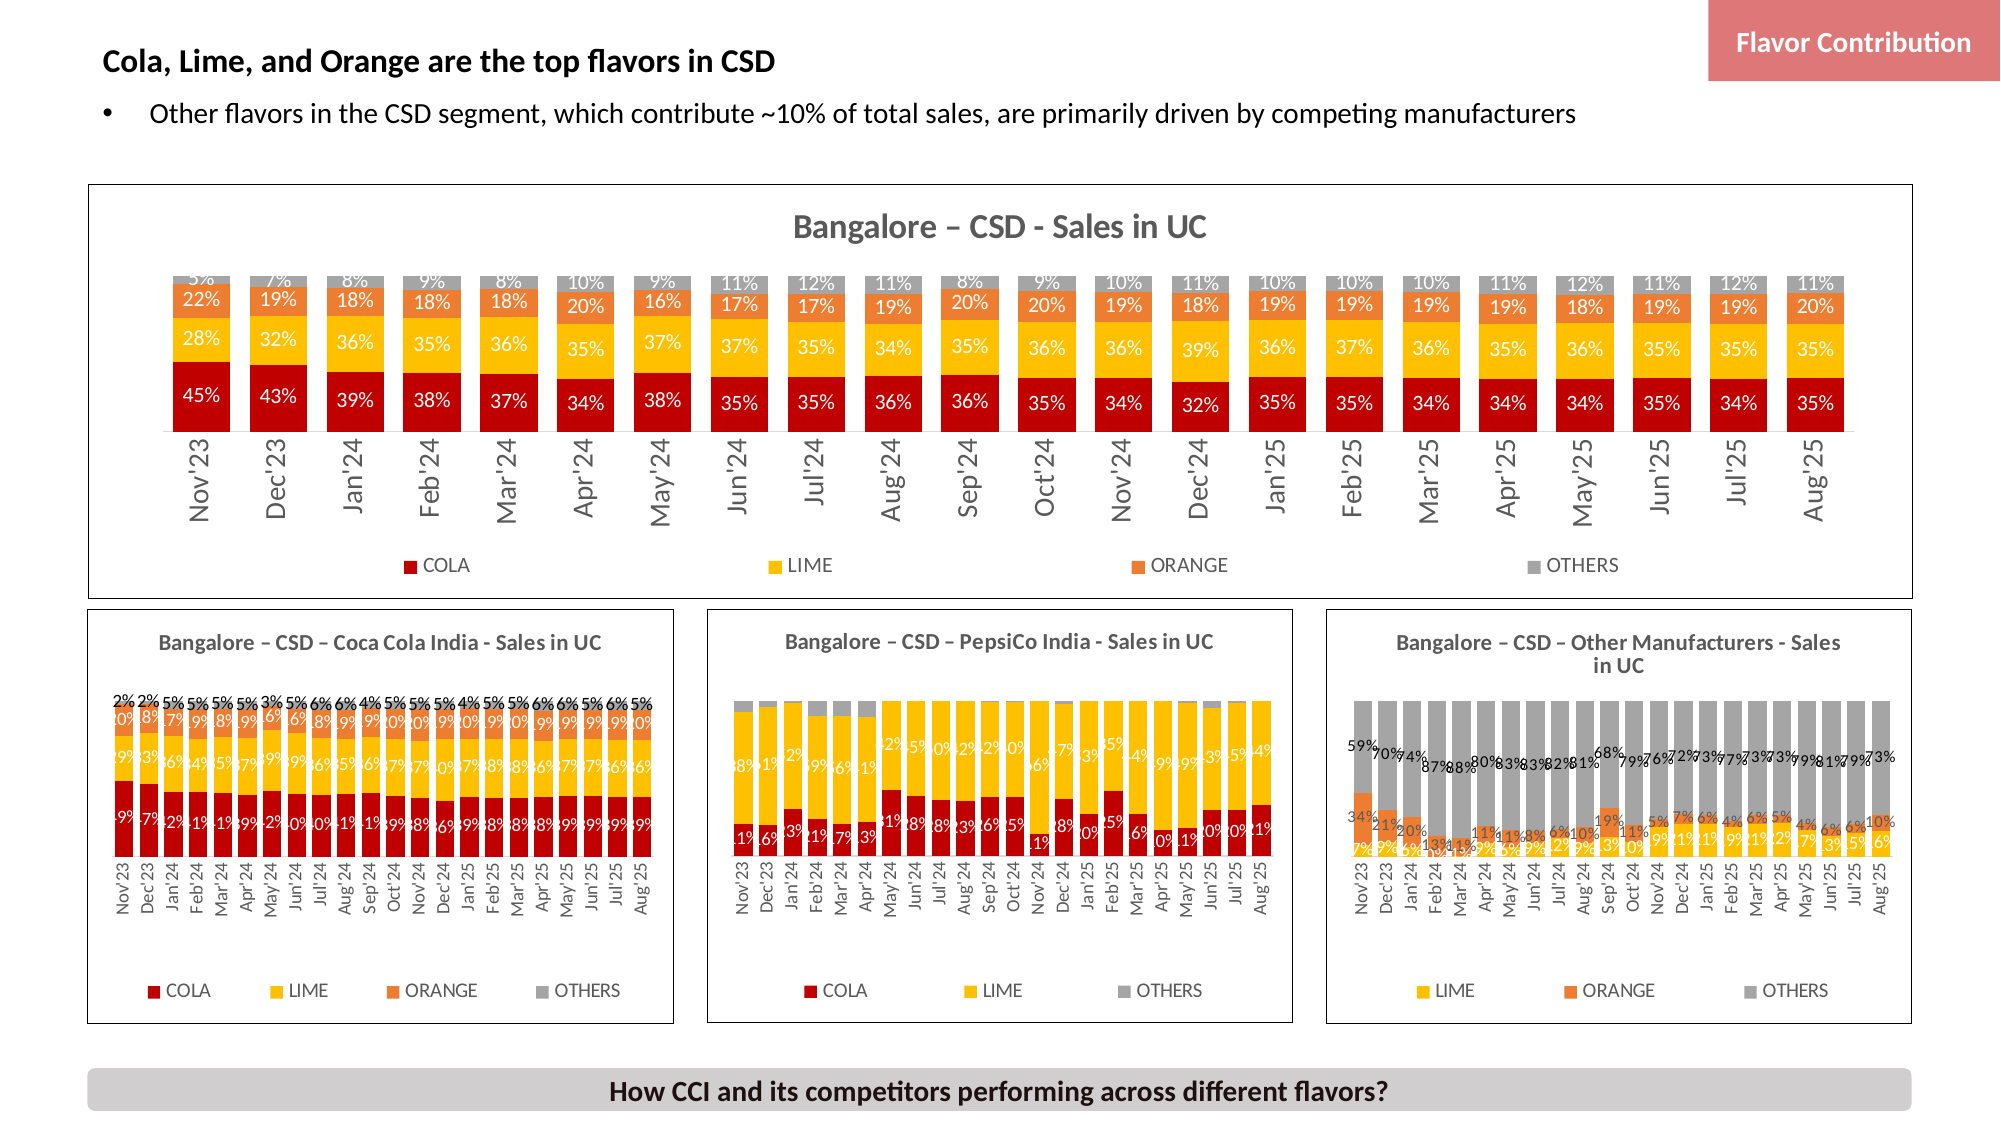

Flavor Contribution
# Cola, Lime, and Orange are the top flavors in CSD
Other flavors in the CSD segment, which contribute ~10% of total sales, are primarily driven by competing manufacturers

### Chart: Bangalore – CSD - Sales in UC

| Category | COLA | LIME | ORANGE | OTHERS |
|---|---|---|---|---|
|  Nov'23 | 0.44658761750483267 | 0.2840861872730448 | 0.22191777522176123 | 0.04740842000036132 |
|  Dec'23 | 0.42707289892817796 | 0.3211177752178704 | 0.18634178102774715 | 0.06546754482620454 |
|  Jan'24 | 0.38560208050723604 | 0.3583141595904939 | 0.18008828665432555 | 0.07599547324794463 |
|  Feb'24 | 0.37835797764690865 | 0.35425820920013856 | 0.1808376027859318 | 0.08654621036702098 |
|  Mar'24 | 0.371195277844196 | 0.3648500594195088 | 0.1824803451684623 | 0.08147431756783281 |
|  Apr'24 | 0.34070120753174804 | 0.35428246352436765 | 0.20447452962847873 | 0.10054179931540555 |
|  May'24 | 0.37914764778956045 | 0.3691162219812066 | 0.16140995645948605 | 0.0903261737697469 |
|  Jun'24 | 0.35093746857741726 | 0.3726314845735628 | 0.16650738049568645 | 0.10992366635333349 |
|  Jul'24 | 0.3541663503270777 | 0.35467091910741766 | 0.1748312755687744 | 0.11633145499673006 |
|  Aug'24 | 0.35832114793587166 | 0.3356157630322274 | 0.19386001181071247 | 0.11220307722118844 |
|  Sep'24 | 0.36430888731707584 | 0.3549375590773202 | 0.20150982872033402 | 0.07924372488526997 |
| Oct'24 | 0.3486816198922198 | 0.35515277231429815 | 0.20393353663984298 | 0.09223207115363899 |
| Nov'24 | 0.3442802497739806 | 0.36178412328401527 | 0.19421126228203886 | 0.09972436465996523 |
| Dec'24 | 0.32293286941191807 | 0.3868029064041939 | 0.18476438319601857 | 0.10549984098786941 |
| Jan'25 | 0.3527882020548344 | 0.3642539218806418 | 0.1874013146821604 | 0.09555656138236339 |
| Feb'25 | 0.3511892523964544 | 0.36704711886211117 | 0.1859385314042584 | 0.09582509733717608 |
| Mar'25 | 0.3426821408046191 | 0.3649222949384673 | 0.19385788073908056 | 0.09853768351783303 |
| Apr'25 | 0.34243053550240965 | 0.35400107095210664 | 0.19010295078180858 | 0.1134654427636751 |
| May'25 | 0.3419505937062464 | 0.3551090175172164 | 0.18207391908006845 | 0.12086646969646866 |
| Jun'25 | 0.3455751874895123 | 0.352006498978964 | 0.19000135429499518 | 0.11241695923652845 |
| Jul'25 | 0.34151166411442685 | 0.3511332552910689 | 0.1919946678872794 | 0.11536041270722497 |
| Aug'25 | 0.3451706849026939 | 0.3488959648255795 | 0.19801712534679453 | 0.10791622492493208 |

### Chart: Bangalore – CSD – PepsiCo India - Sales in UC

| Category | COLA | LIME | OTHERS |
|---|---|---|---|
|  Nov'23 | 0.11036721444512072 | 0.3781700142016637 | 0.03956177723676201 |
|  Dec'23 | 0.16381111575428334 | 0.6138737985791892 | 0.033430839949853734 |
|  Jan'24 | 0.23241694190790751 | 0.5228288323295124 | 0.01335729551194871 |
|  Feb'24 | 0.21071919377004122 | 0.5876087952359139 | 0.08875400824553367 |
|  Mar'24 | 0.16754821117645127 | 0.5638490094943986 | 0.07720358750287461 |
|  Apr'24 | 0.13192721257237386 | 0.4114971050454921 | 0.06203473945409429 |
|  May'24 | 0.31470532138088875 | 0.42227732214381075 | 0.0 |
|  Jun'24 | 0.2837510105092967 | 0.45270816491511723 | 0.0 |
|  Jul'24 | 0.2798175257114622 | 0.4979744391647296 | 0.0 |
|  Aug'24 | 0.22888299932275755 | 0.41577672751866984 | 0.0 |
|  Sep'24 | 0.2620627689398658 | 0.42262830439301635 | 0.006531823339620142 |
| Oct'24 | 0.2545430318965103 | 0.4022650458115924 | 0.007037316479995983 |
| Nov'24 | 0.11143477752711206 | 0.6573198508071489 | 0.0 |
| Dec'24 | 0.2795361062320659 | 0.4681289255780369 | 0.013525427755774474 |
| Jan'25 | 0.19549703102039565 | 0.5318284552868555 | 0.0 |
| Feb'25 | 0.24919457635865652 | 0.34647400683318735 | 0.0 |
| Mar'25 | 0.16207795564985342 | 0.4379965468547214 | 0.0 |
| Apr'25 | 0.09874444930282289 | 0.4857077687294477 | 0.0 |
| May'25 | 0.1120220436909629 | 0.4916416945062106 | 0.008816600698045933 |
| Jun'25 | 0.1983986877934821 | 0.4346457406429516 | 0.03079697439963563 |
| Jul'25 | 0.19516995484433117 | 0.447436926809514 | 0.011030366536761508 |
| Aug'25 | 0.21222544216542885 | 0.43509343994274885 | 0.0 |

### Chart: Bangalore – CSD – Coca Cola India - Sales in UC

| Category | COLA | LIME | ORANGE | OTHERS |
|---|---|---|---|---|
|  Nov'23 | 0.48630943105980484 | 0.2904177621000493 | 0.20360639324207389 | 0.019666413598071815 |
|  Dec'23 | 0.4660301556018027 | 0.3310776355141475 | 0.18478575464806982 | 0.018106454235979987 |
|  Jan'24 | 0.4191916602580535 | 0.3594591130479365 | 0.17461334700504147 | 0.046735879688968654 |
|  Feb'24 | 0.4138940733843684 | 0.34445319840069427 | 0.19058533070995523 | 0.05106739750498203 |
|  Mar'24 | 0.41277730482247493 | 0.3547665548266479 | 0.18436493231174986 | 0.048091208039127316 |
|  Apr'24 | 0.39447925682472107 | 0.36721619219163015 | 0.18660889728414695 | 0.051695653699501735 |
|  May'24 | 0.421738028256007 | 0.39185046640148313 | 0.1553375909595879 | 0.031073914382922074 |
|  Jun'24 | 0.40284217416466994 | 0.39132467469906623 | 0.15933498191013182 | 0.04649816922613204 |
|  Jul'24 | 0.39794667382357446 | 0.3631659551541496 | 0.18195606950200957 | 0.0569313015202664 |
|  Aug'24 | 0.40655993542210794 | 0.35162539263853587 | 0.18661180752376225 | 0.055202864415593855 |
|  Sep'24 | 0.4071397217212493 | 0.3623791841707455 | 0.1869808829339367 | 0.043500211174068625 |
| Oct'24 | 0.38755210692102465 | 0.3699159577103898 | 0.19556961845289197 | 0.046962316915693525 |
| Nov'24 | 0.37837400543912864 | 0.3676257822126147 | 0.20478853985672102 | 0.04921167249153561 |
| Dec'24 | 0.36141582472495515 | 0.39741243690421957 | 0.19211650213496614 | 0.0490552362358593 |
| Jan'25 | 0.38576161191323877 | 0.37323416258893916 | 0.19604193283895632 | 0.044962292658865775 |
| Feb'25 | 0.37865178945962147 | 0.3805738117480168 | 0.19363956259985368 | 0.047134836192508044 |
| Mar'25 | 0.37966875543612527 | 0.3761249319558833 | 0.19808157453803493 | 0.04612473806995659 |
| Apr'25 | 0.38447591523666996 | 0.3613680011945507 | 0.1940394374567504 | 0.060116646112029035 |
| May'25 | 0.3880120021613304 | 0.36730532252688425 | 0.18653434660278373 | 0.05814832870900172 |
| Jun'25 | 0.39061431034012284 | 0.36611093944162865 | 0.189740690968886 | 0.05353405924936256 |
| Jul'25 | 0.3857501392692372 | 0.36349307697002003 | 0.19337132577996793 | 0.057385457980774914 |
| Aug'25 | 0.38617727060676466 | 0.3621308410261397 | 0.19846037492795224 | 0.05323151343914345 |

### Chart: Bangalore – CSD – Other Manufacturers - Sales in UC

| Category | LIME | ORANGE | OTHERS |
|---|---|---|---|
|  Nov'23 | 0.07377675840978594 | 0.33830275229357804 | 0.5879204892966361 |
|  Dec'23 | 0.09469817225270988 | 0.2059957367681074 | 0.6993060909791827 |
|  Jan'24 | 0.05896805896805897 | 0.19852579852579855 | 0.7425061425061426 |
|  Feb'24 | 0.0 | 0.1308253790005615 | 0.8691746209994384 |
|  Mar'24 | 0.005914826498422713 | 0.111198738170347 | 0.8828864353312302 |
|  Apr'24 | 0.08645038167938929 | 0.10877862595419846 | 0.8047709923664123 |
|  May'24 | 0.06492969352349123 | 0.10801502995597284 | 0.8270552765205359 |
|  Jun'24 | 0.08581798868472437 | 0.07999848921476703 | 0.8341835221005086 |
|  Jul'24 | 0.12209470958958071 | 0.05540868388865174 | 0.8224966065217676 |
|  Aug'24 | 0.08814666459832093 | 0.09940577281500186 | 0.8124475625866773 |
|  Sep'24 | 0.12916036050320745 | 0.18708283745126186 | 0.6837568020455307 |
| Oct'24 | 0.09656935712921777 | 0.10851004626135358 | 0.7949205966094286 |
| Nov'24 | 0.19011107117326553 | 0.05069290303714473 | 0.7591960257895898 |
| Dec'24 | 0.21204674846189567 | 0.06578721092372453 | 0.7221660406143798 |
| Jan'25 | 0.20742816986173768 | 0.05843676927125555 | 0.7341350608670068 |
| Feb'25 | 0.18881931736397317 | 0.04375131544451503 | 0.7674293671915118 |
| Mar'25 | 0.20874527873225598 | 0.061788783872106394 | 0.7294659373956377 |
| Apr'25 | 0.21833816802715067 | 0.0503365304027494 | 0.7313253015700999 |
| May'25 | 0.1723589694092234 | 0.0426023767106591 | 0.7850386538801175 |
| Jun'25 | 0.1297915976062897 | 0.06332758471426747 | 0.8068808176794429 |
| Jul'25 | 0.15058905490481939 | 0.0595849890524688 | 0.7898259560427118 |
| Aug'25 | 0.1620908949637574 | 0.10311876494746701 | 0.7347903400887755 |
How CCI and its competitors performing across different flavors?